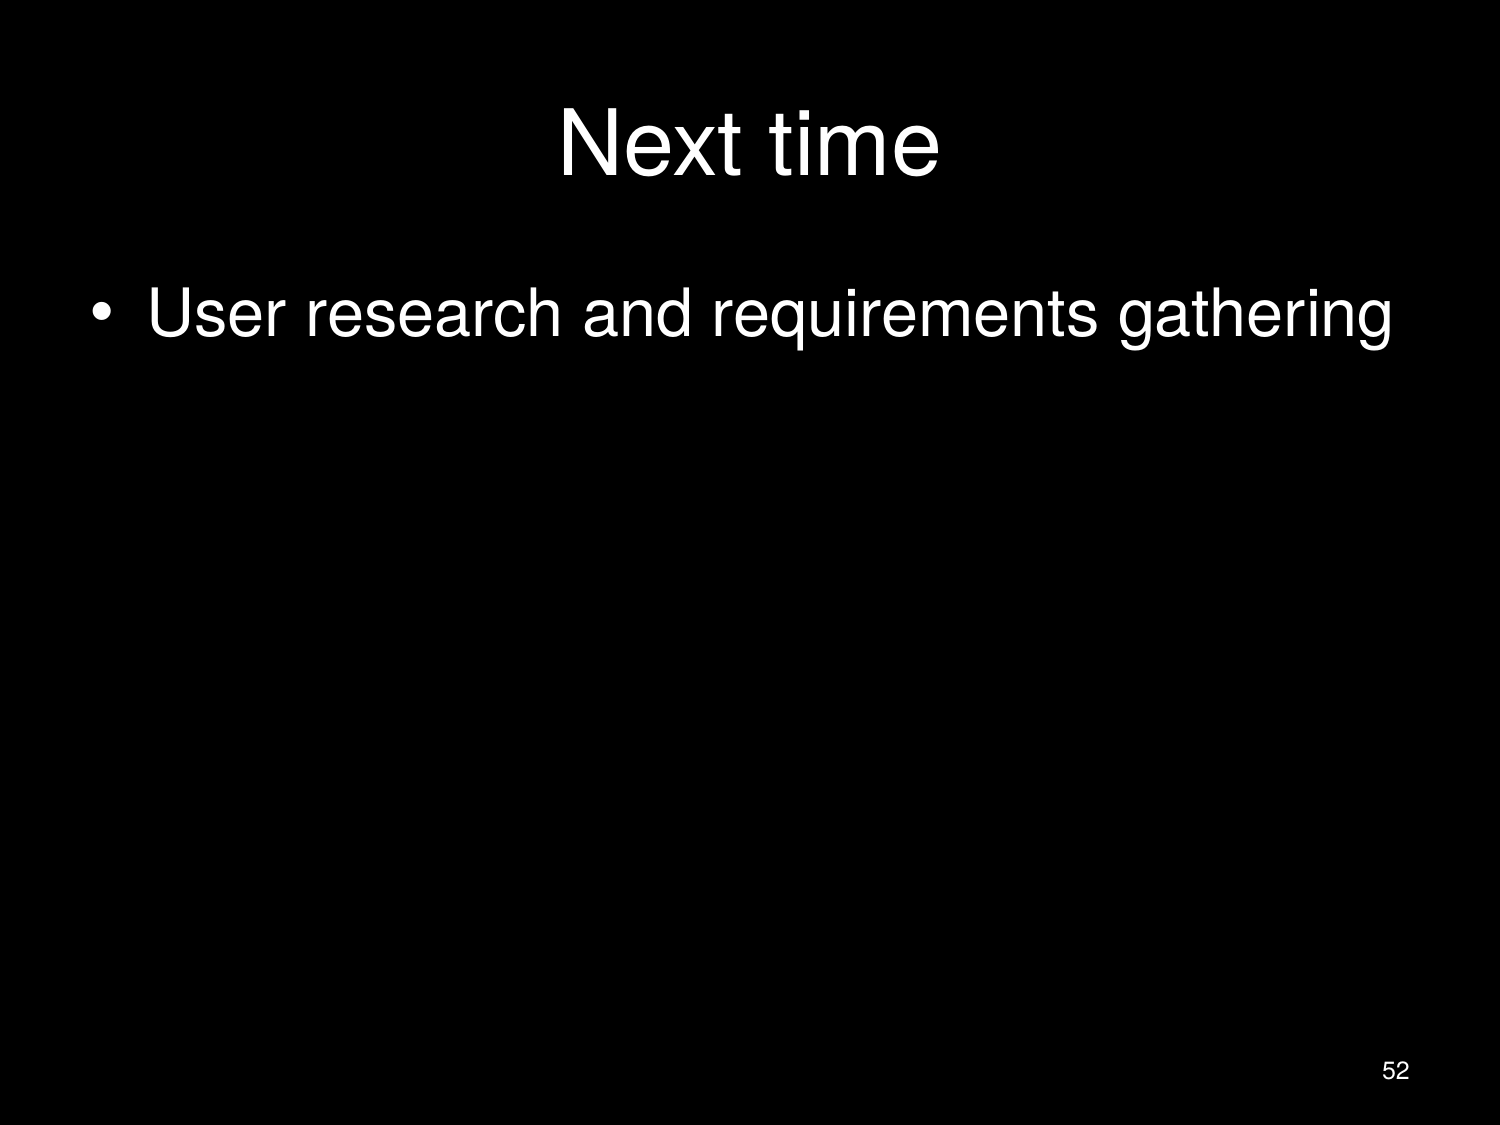

# Next time
User research and requirements gathering
52